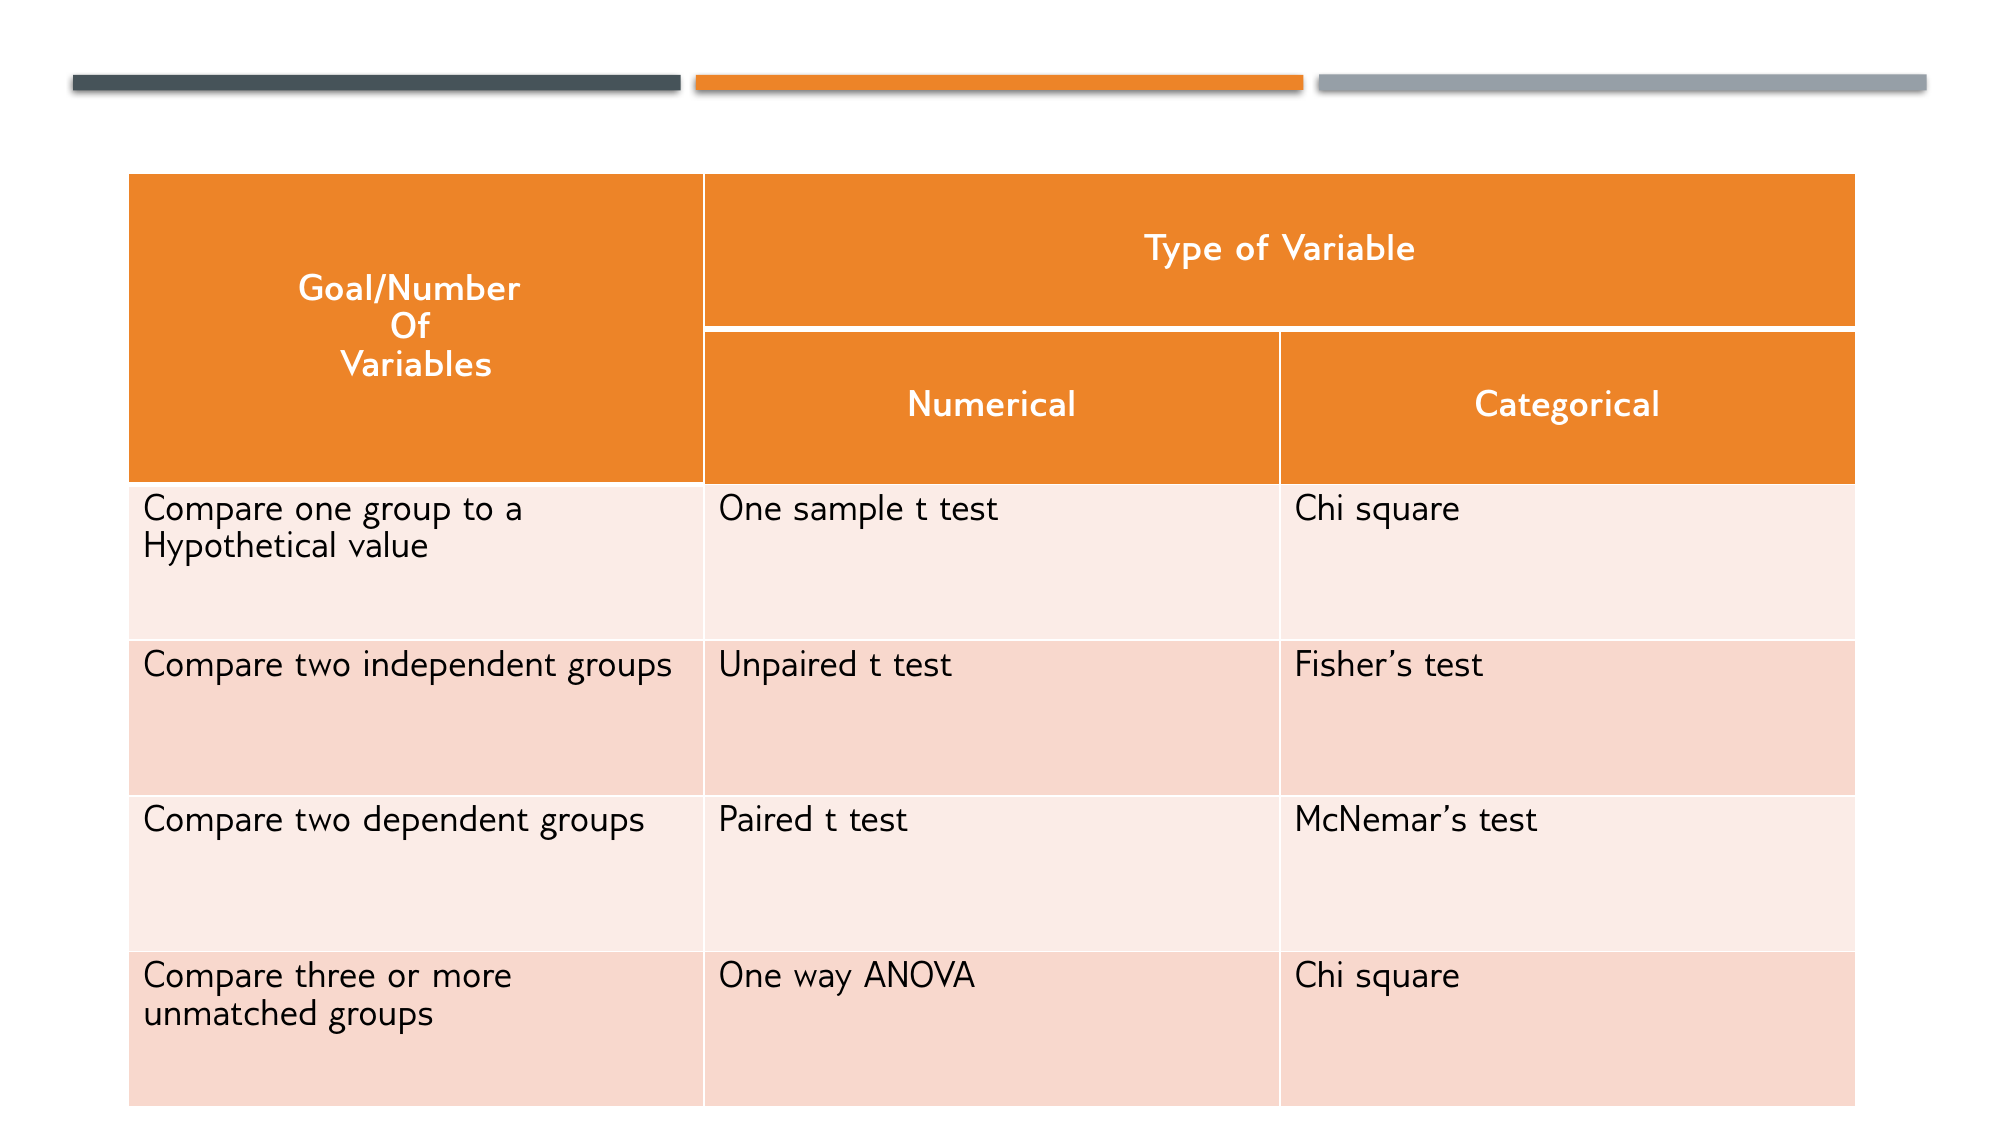

| Goal/Number Of Variables | Type of Variable |  |
| --- | --- | --- |
|  | Numerical | Categorical |
| Compare one group to a Hypothetical value | One sample t test | Chi square |
| Compare two independent groups | Unpaired t test | Fisher’s test |
| Compare two dependent groups | Paired t test | McNemar’s test |
| Compare three or more unmatched groups | One way ANOVA | Chi square |